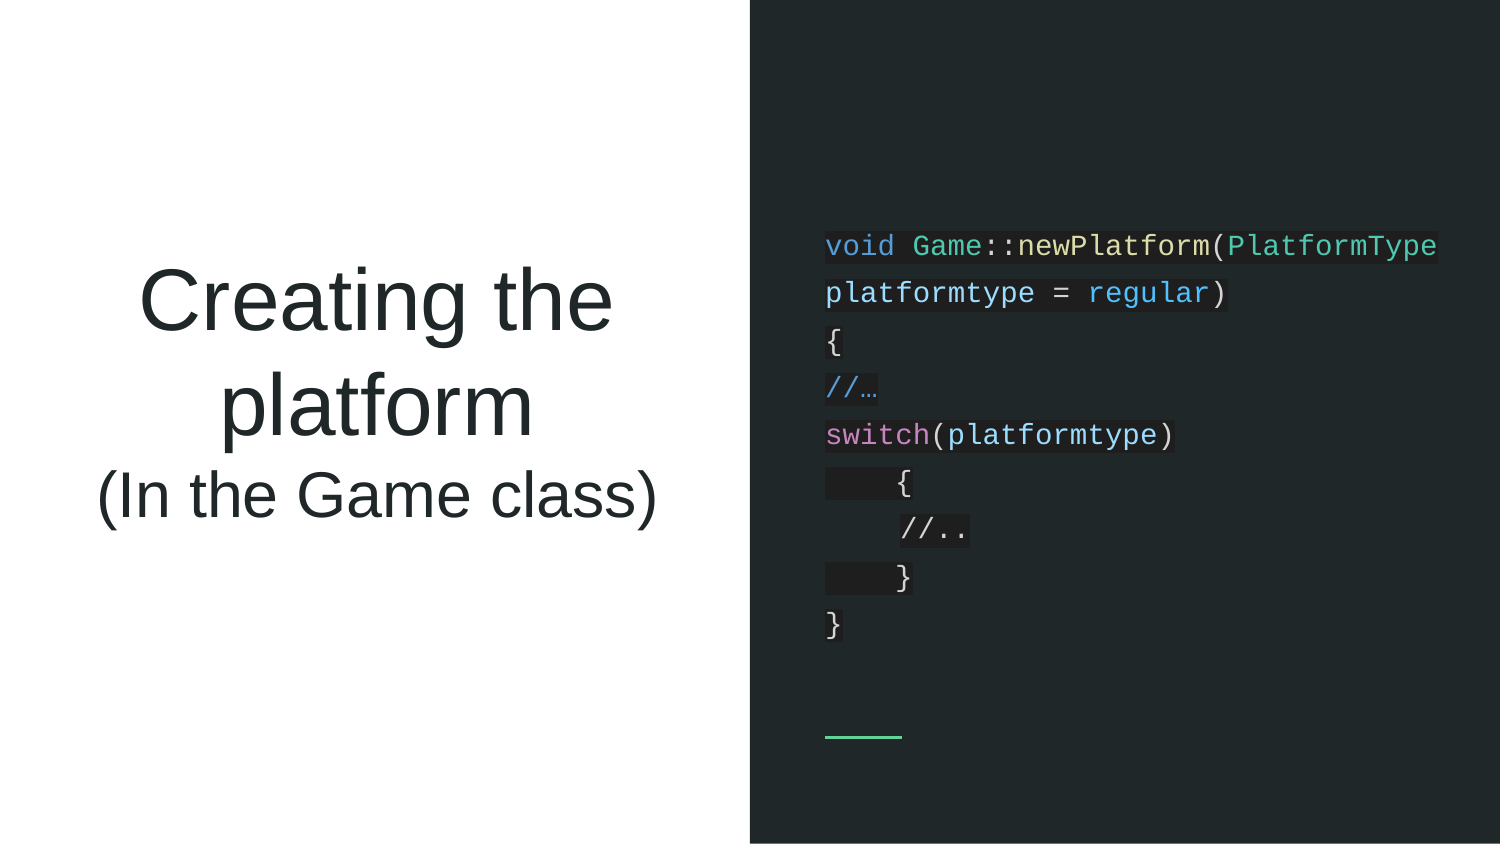

void Game::newPlatform(PlatformType platformtype = regular)
{
//…
switch(platformtype)
    {
//..
    }
}
# Creating the platform
(In the Game class)